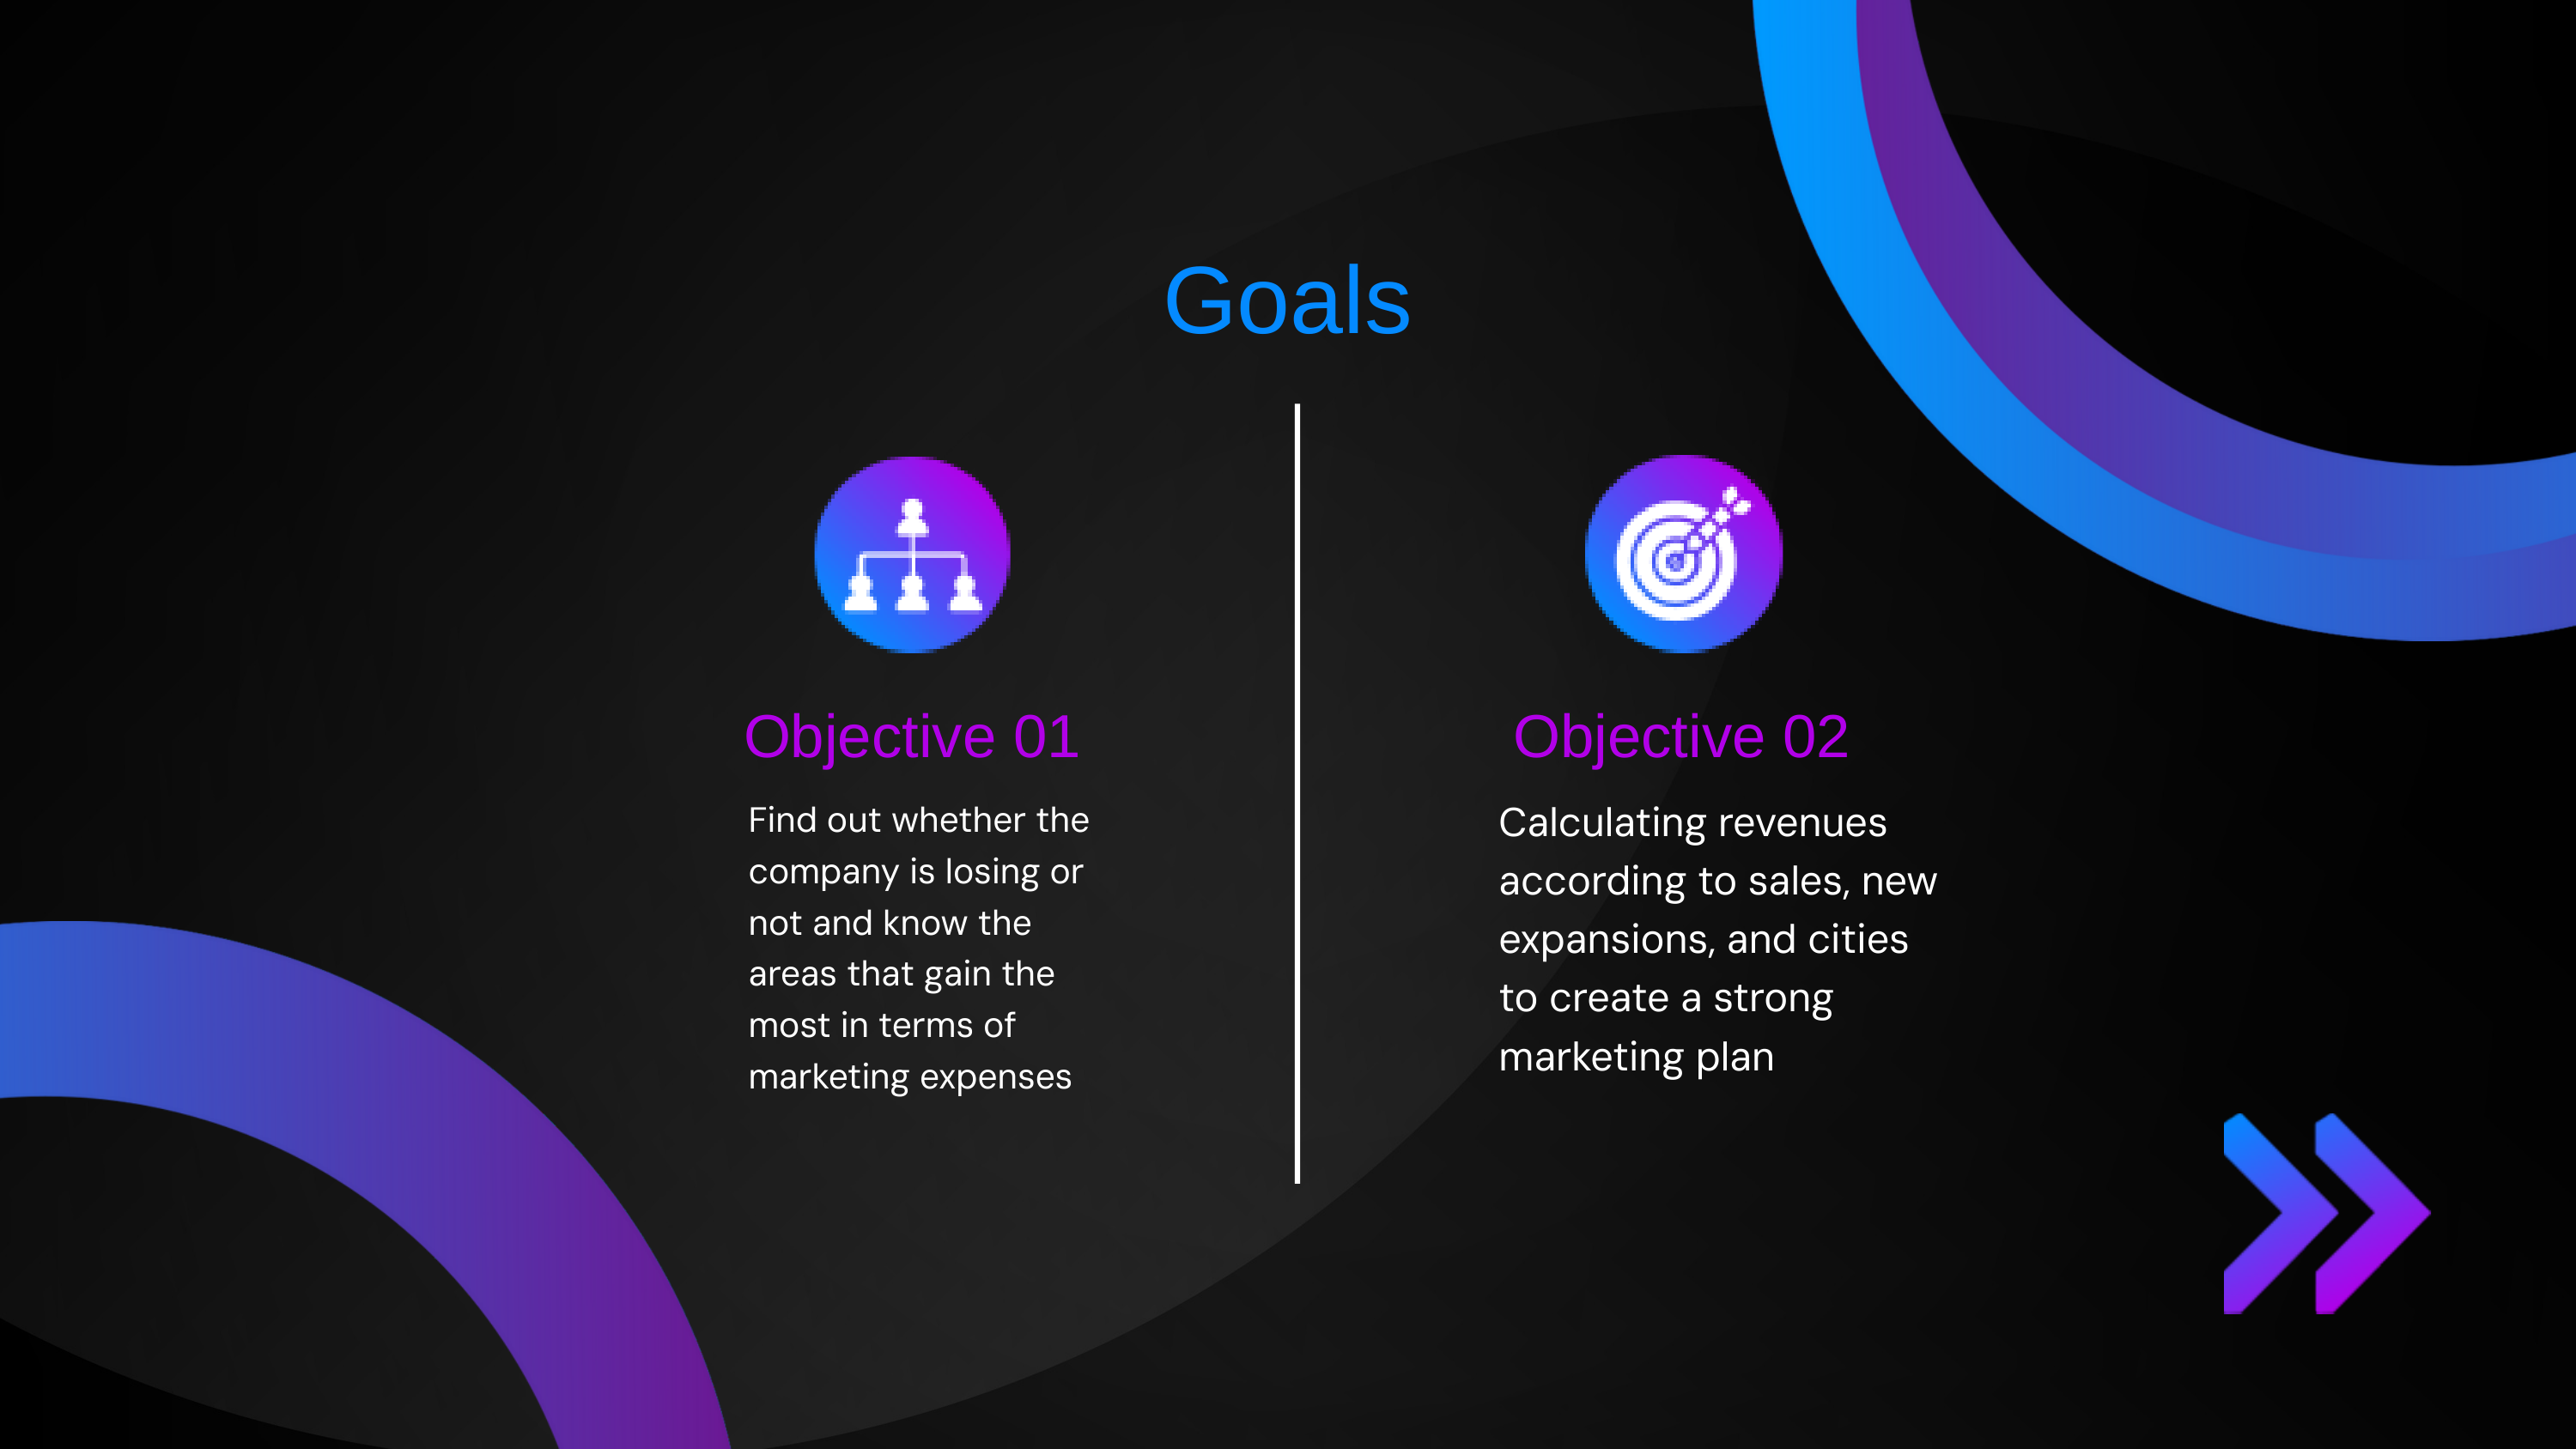

Goals

Objective 01
Objective 02
Calculating revenues according to sales, new expansions, and cities to create a strong marketing plan
Find out whether the company is losing or not and know the areas that gain the most in terms of marketing expenses